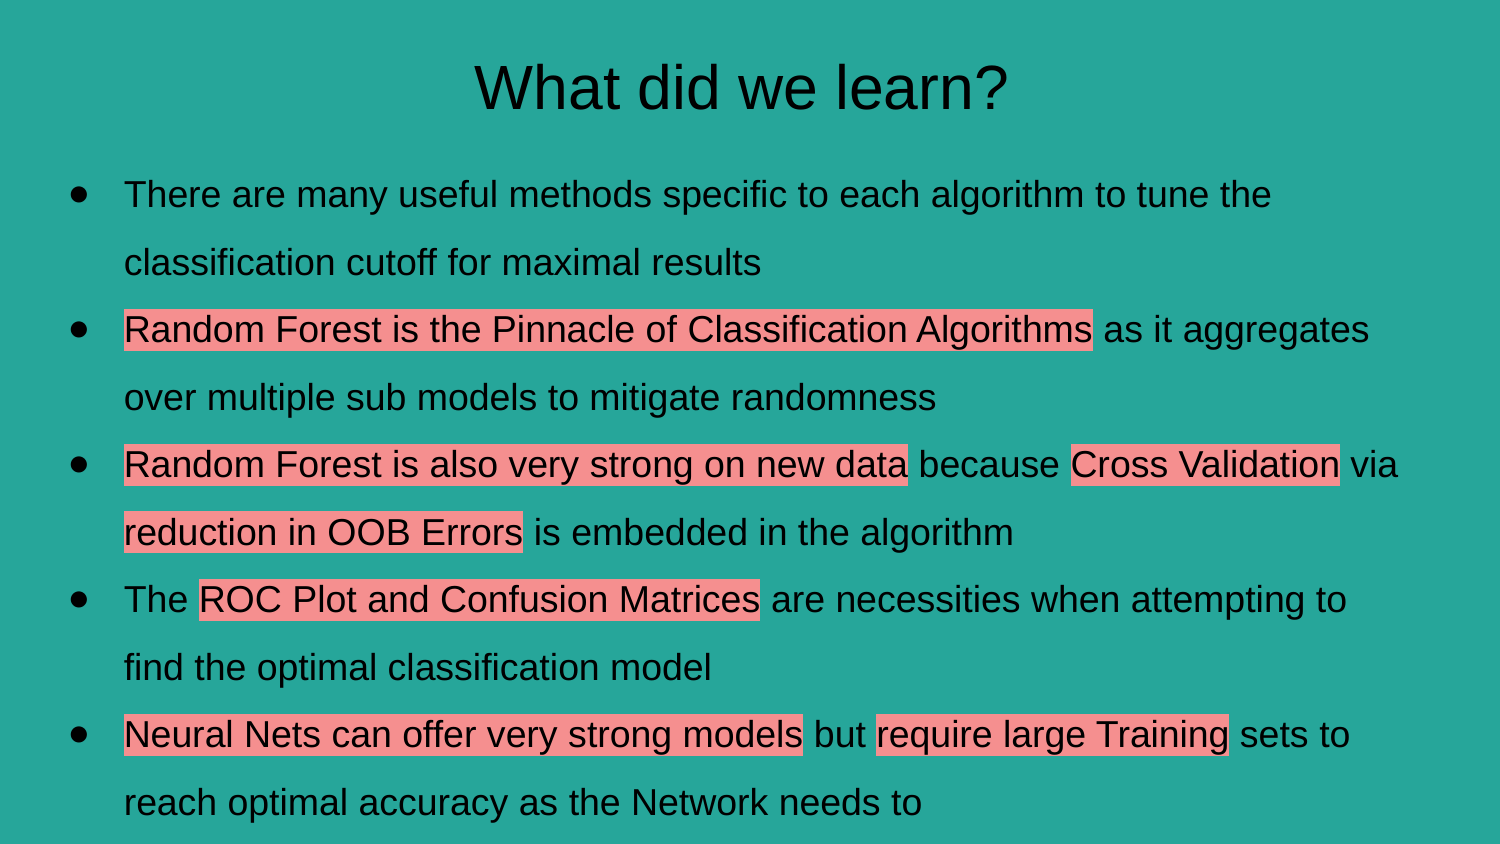

# What did we learn?
There are many useful methods specific to each algorithm to tune the classification cutoff for maximal results
Random Forest is the Pinnacle of Classification Algorithms as it aggregates over multiple sub models to mitigate randomness
Random Forest is also very strong on new data because Cross Validation via reduction in OOB Errors is embedded in the algorithm
The ROC Plot and Confusion Matrices are necessities when attempting to find the optimal classification model
Neural Nets can offer very strong models but require large Training sets to reach optimal accuracy as the Network needs to